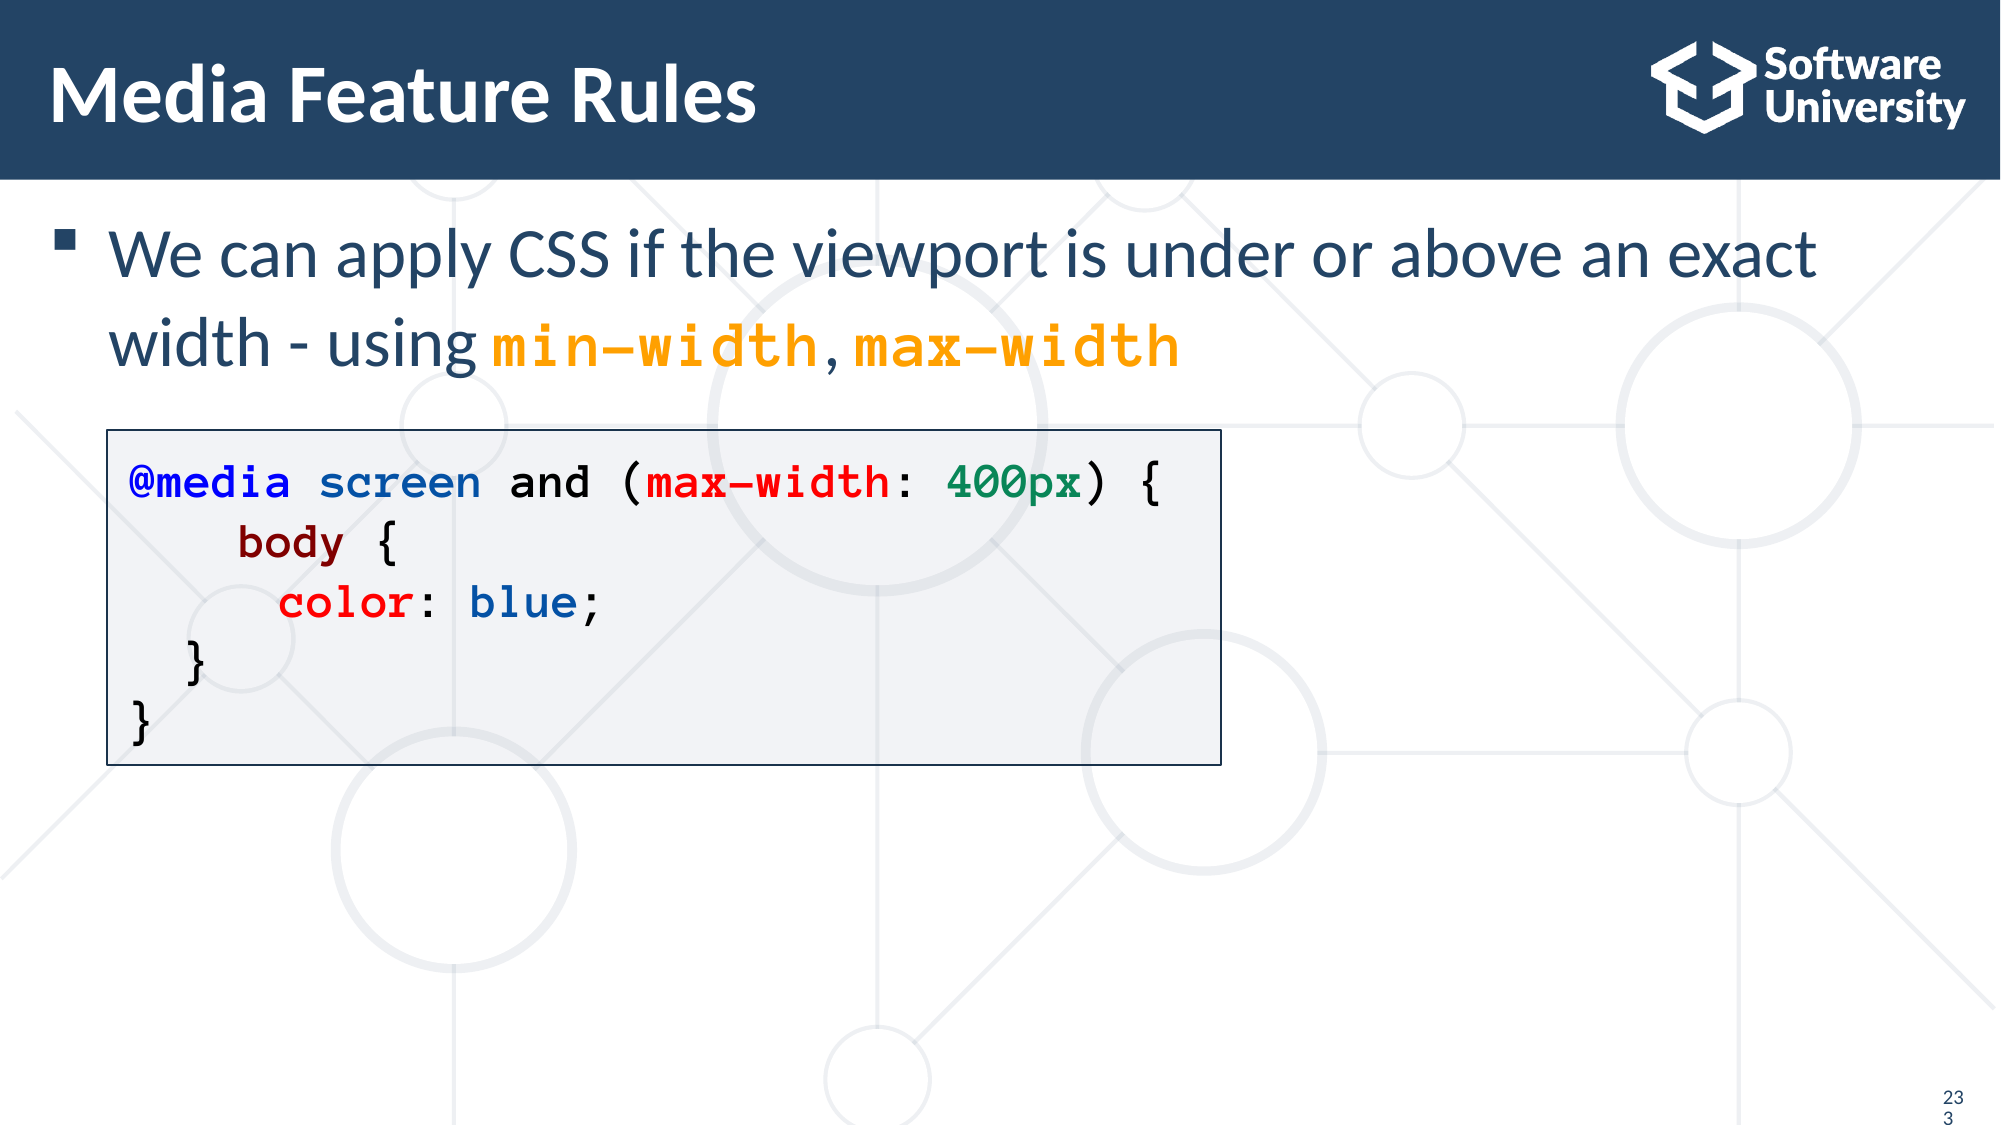

# Media Feature Rules
We can apply CSS if the viewport is under or above an exact width - using min-width, max-width

@media screen and (max-width: 400px) {
    body {
    	color: blue;
  }
}
233